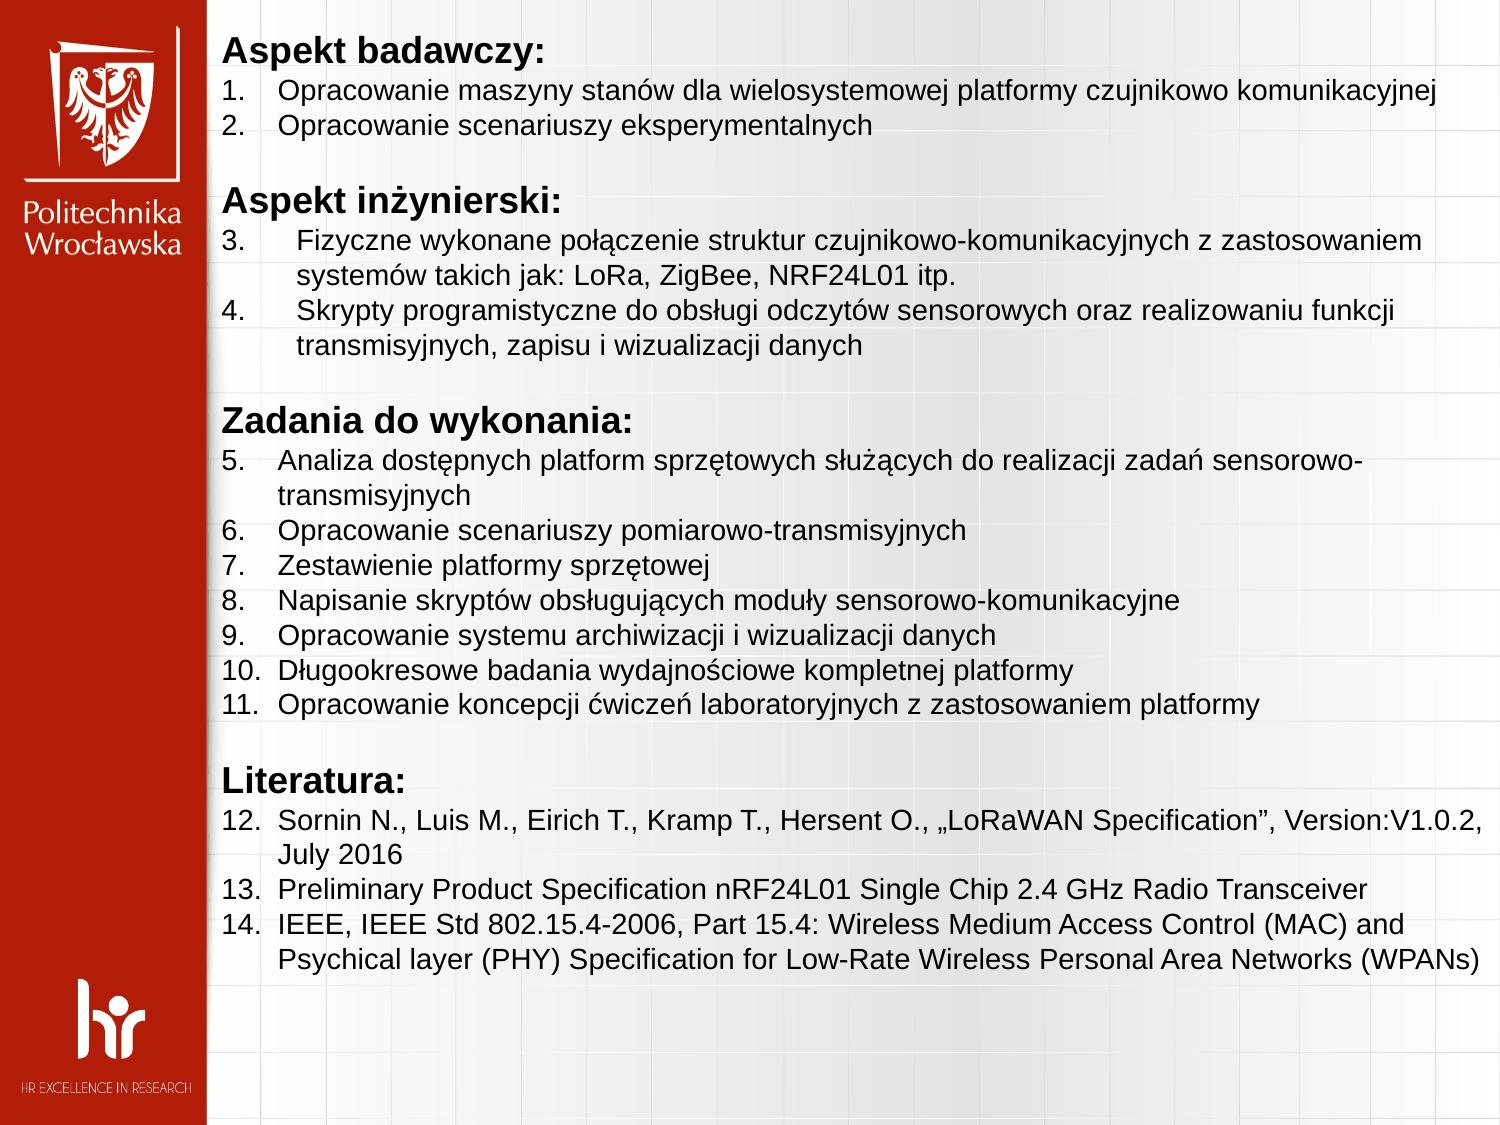

Aspekt badawczy:
Opracowanie maszyny stanów dla wielosystemowej platformy czujnikowo komunikacyjnej
Opracowanie scenariuszy eksperymentalnych

Aspekt inżynierski:
Fizyczne wykonane połączenie struktur czujnikowo-komunikacyjnych z zastosowaniem systemów takich jak: LoRa, ZigBee, NRF24L01 itp.
Skrypty programistyczne do obsługi odczytów sensorowych oraz realizowaniu funkcji transmisyjnych, zapisu i wizualizacji danych

Zadania do wykonania:
Analiza dostępnych platform sprzętowych służących do realizacji zadań sensorowo-transmisyjnych
Opracowanie scenariuszy pomiarowo-transmisyjnych
Zestawienie platformy sprzętowej
Napisanie skryptów obsługujących moduły sensorowo-komunikacyjne
Opracowanie systemu archiwizacji i wizualizacji danych
Długookresowe badania wydajnościowe kompletnej platformy
Opracowanie koncepcji ćwiczeń laboratoryjnych z zastosowaniem platformy

Literatura:
Sornin N., Luis M., Eirich T., Kramp T., Hersent O., „LoRaWAN Specification”, Version:V1.0.2, July 2016
Preliminary Product Specification nRF24L01 Single Chip 2.4 GHz Radio Transceiver
IEEE, IEEE Std 802.15.4-2006, Part 15.4: Wireless Medium Access Control (MAC) and Psychical layer (PHY) Specification for Low-Rate Wireless Personal Area Networks (WPANs)